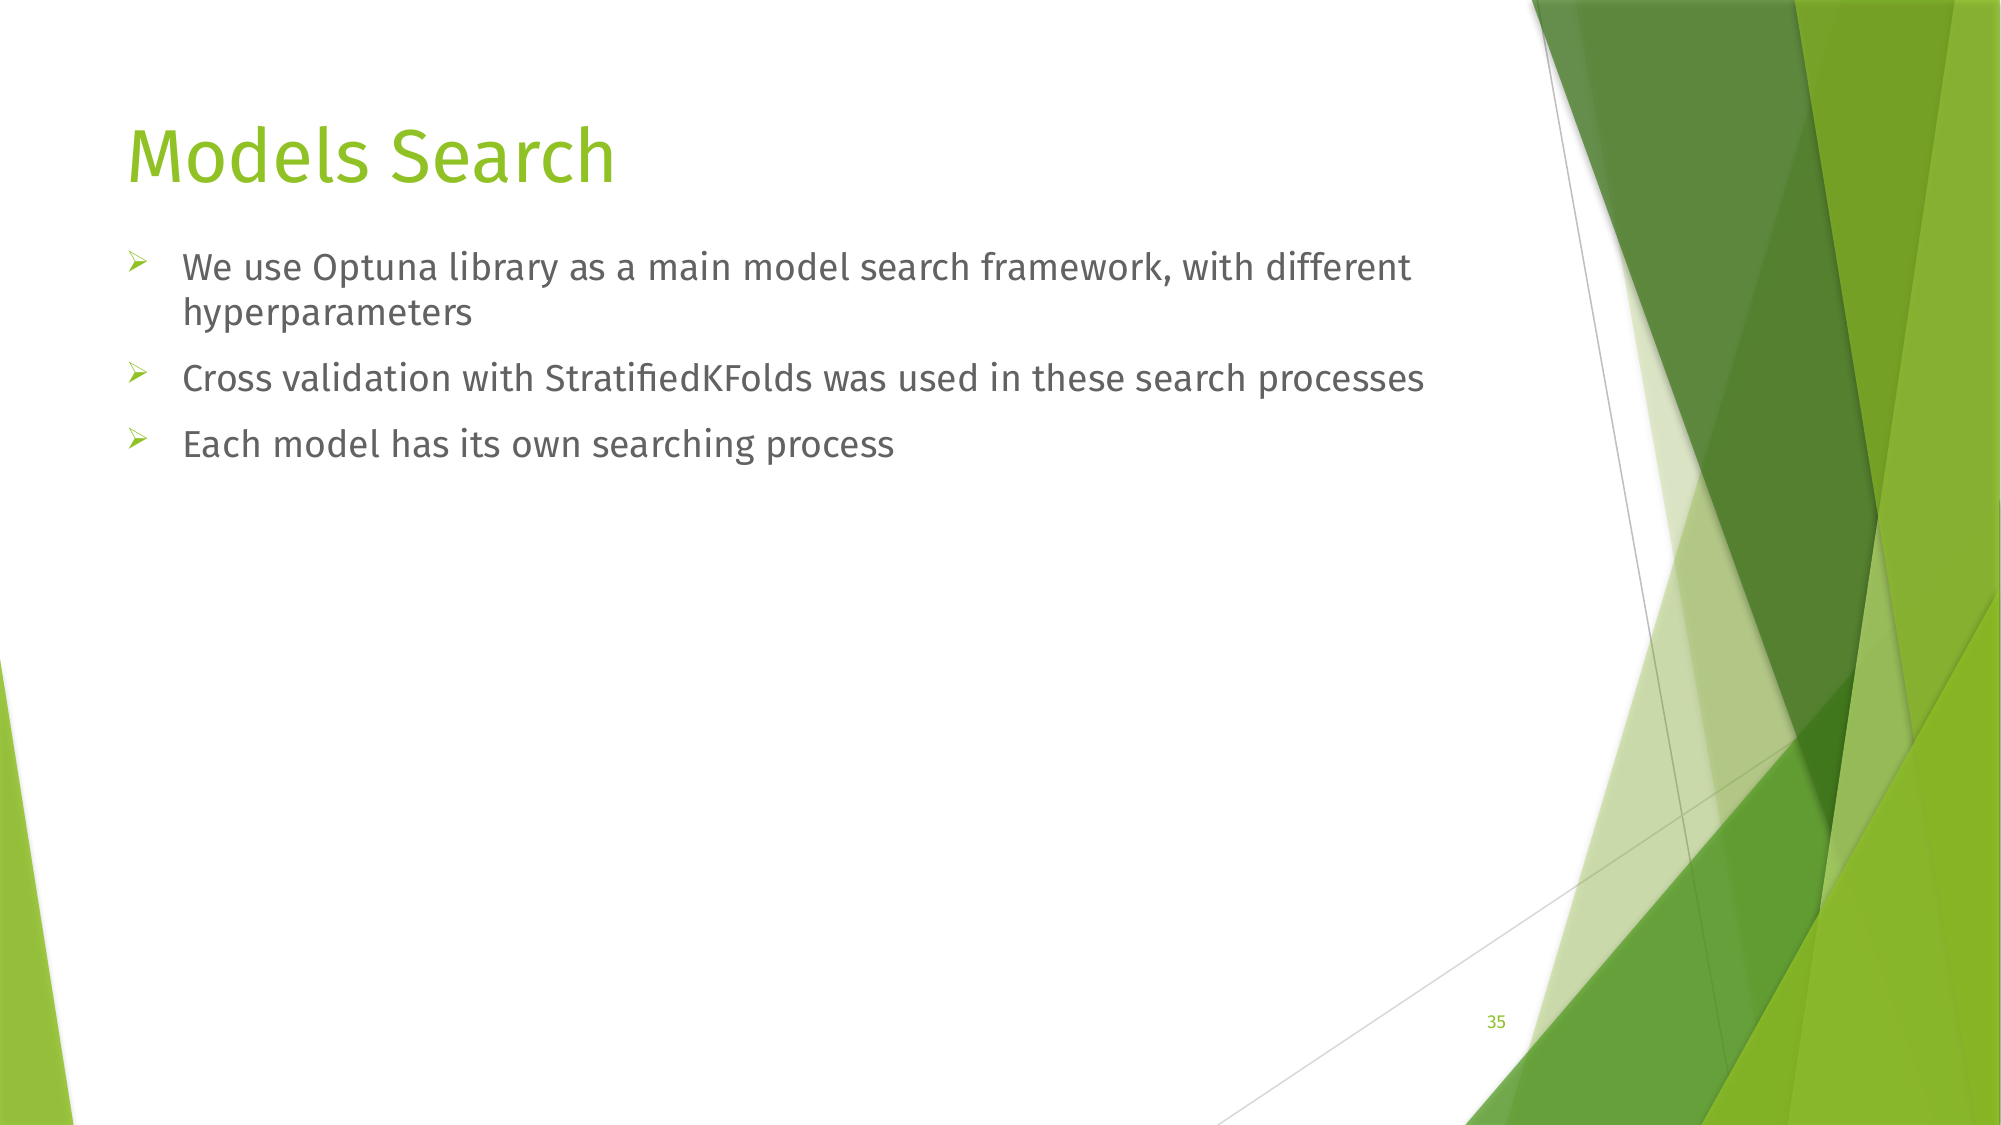

# Models Search
We use Optuna library as a main model search framework, with different hyperparameters
Cross validation with StratifiedKFolds was used in these search processes
Each model has its own searching process
35